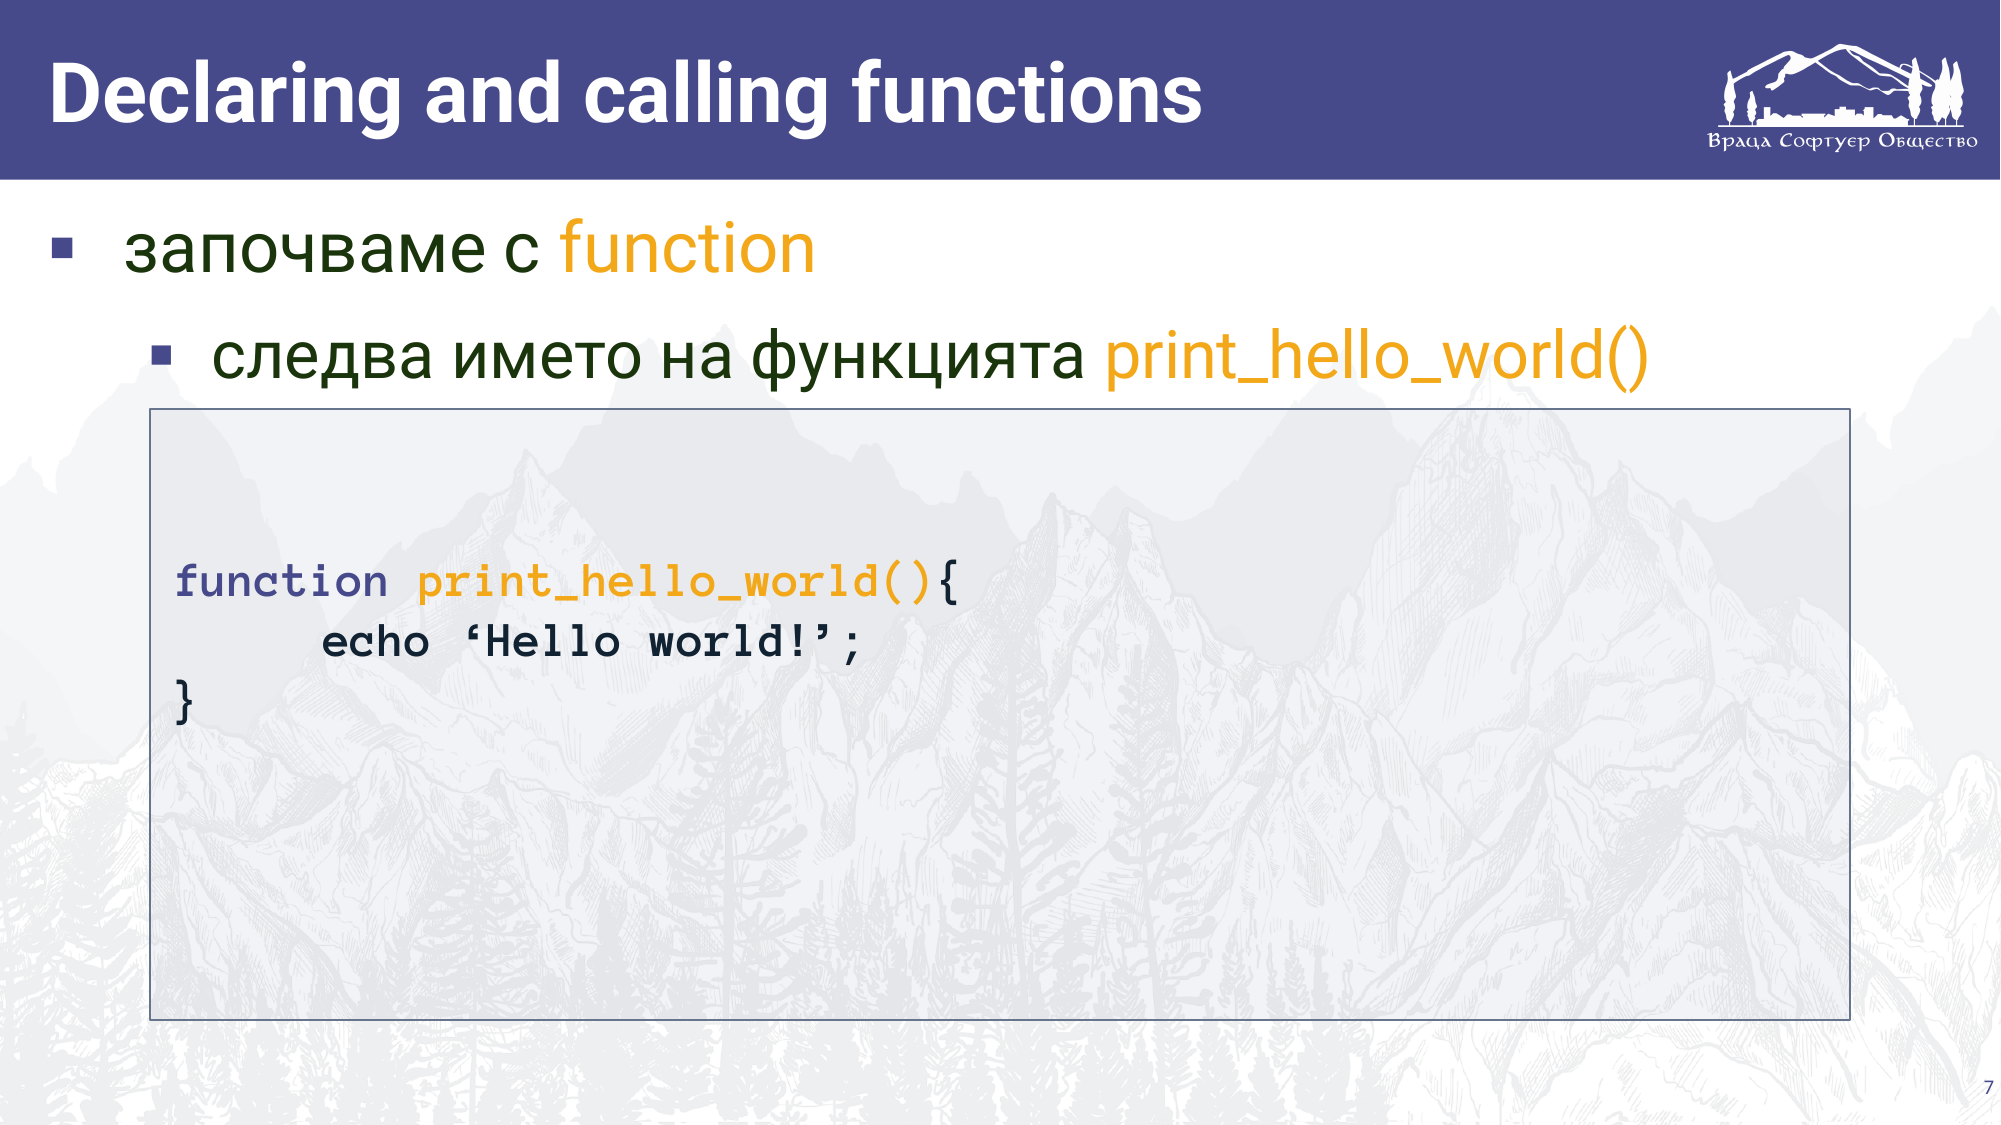

# Declaring and calling functions
започваме с function
следва името на функцията print_hello_world()

function print_hello_world(){
	echo ‘Hello world!’;
}

7